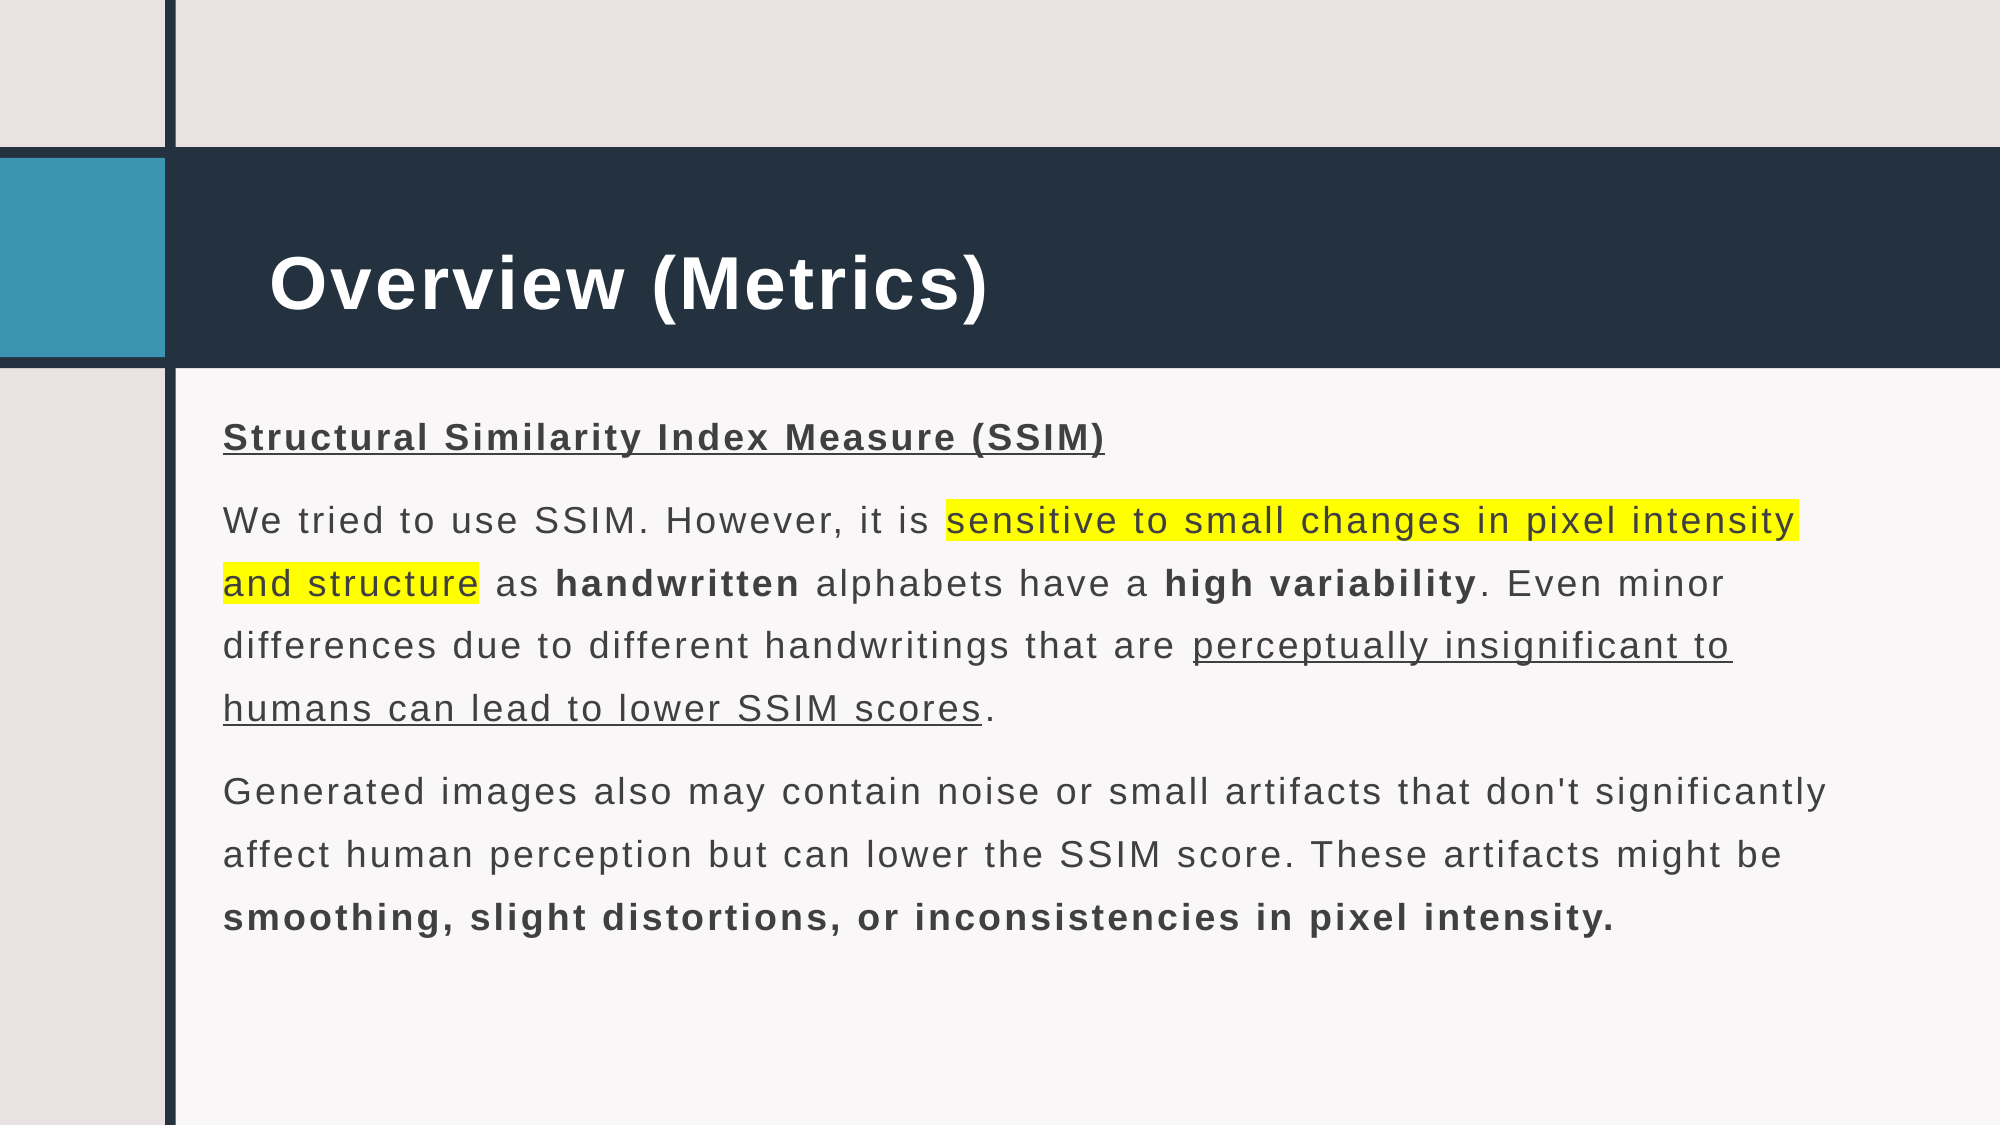

# Overview (Metrics)

Structural Similarity Index Measure (SSIM)
We tried to use SSIM. However, it is sensitive to small changes in pixel intensity and structure as handwritten alphabets have a high variability. Even minor differences due to different handwritings that are perceptually insignificant to humans can lead to lower SSIM scores.
Generated images also may contain noise or small artifacts that don't significantly affect human perception but can lower the SSIM score. These artifacts might be smoothing, slight distortions, or inconsistencies in pixel intensity.